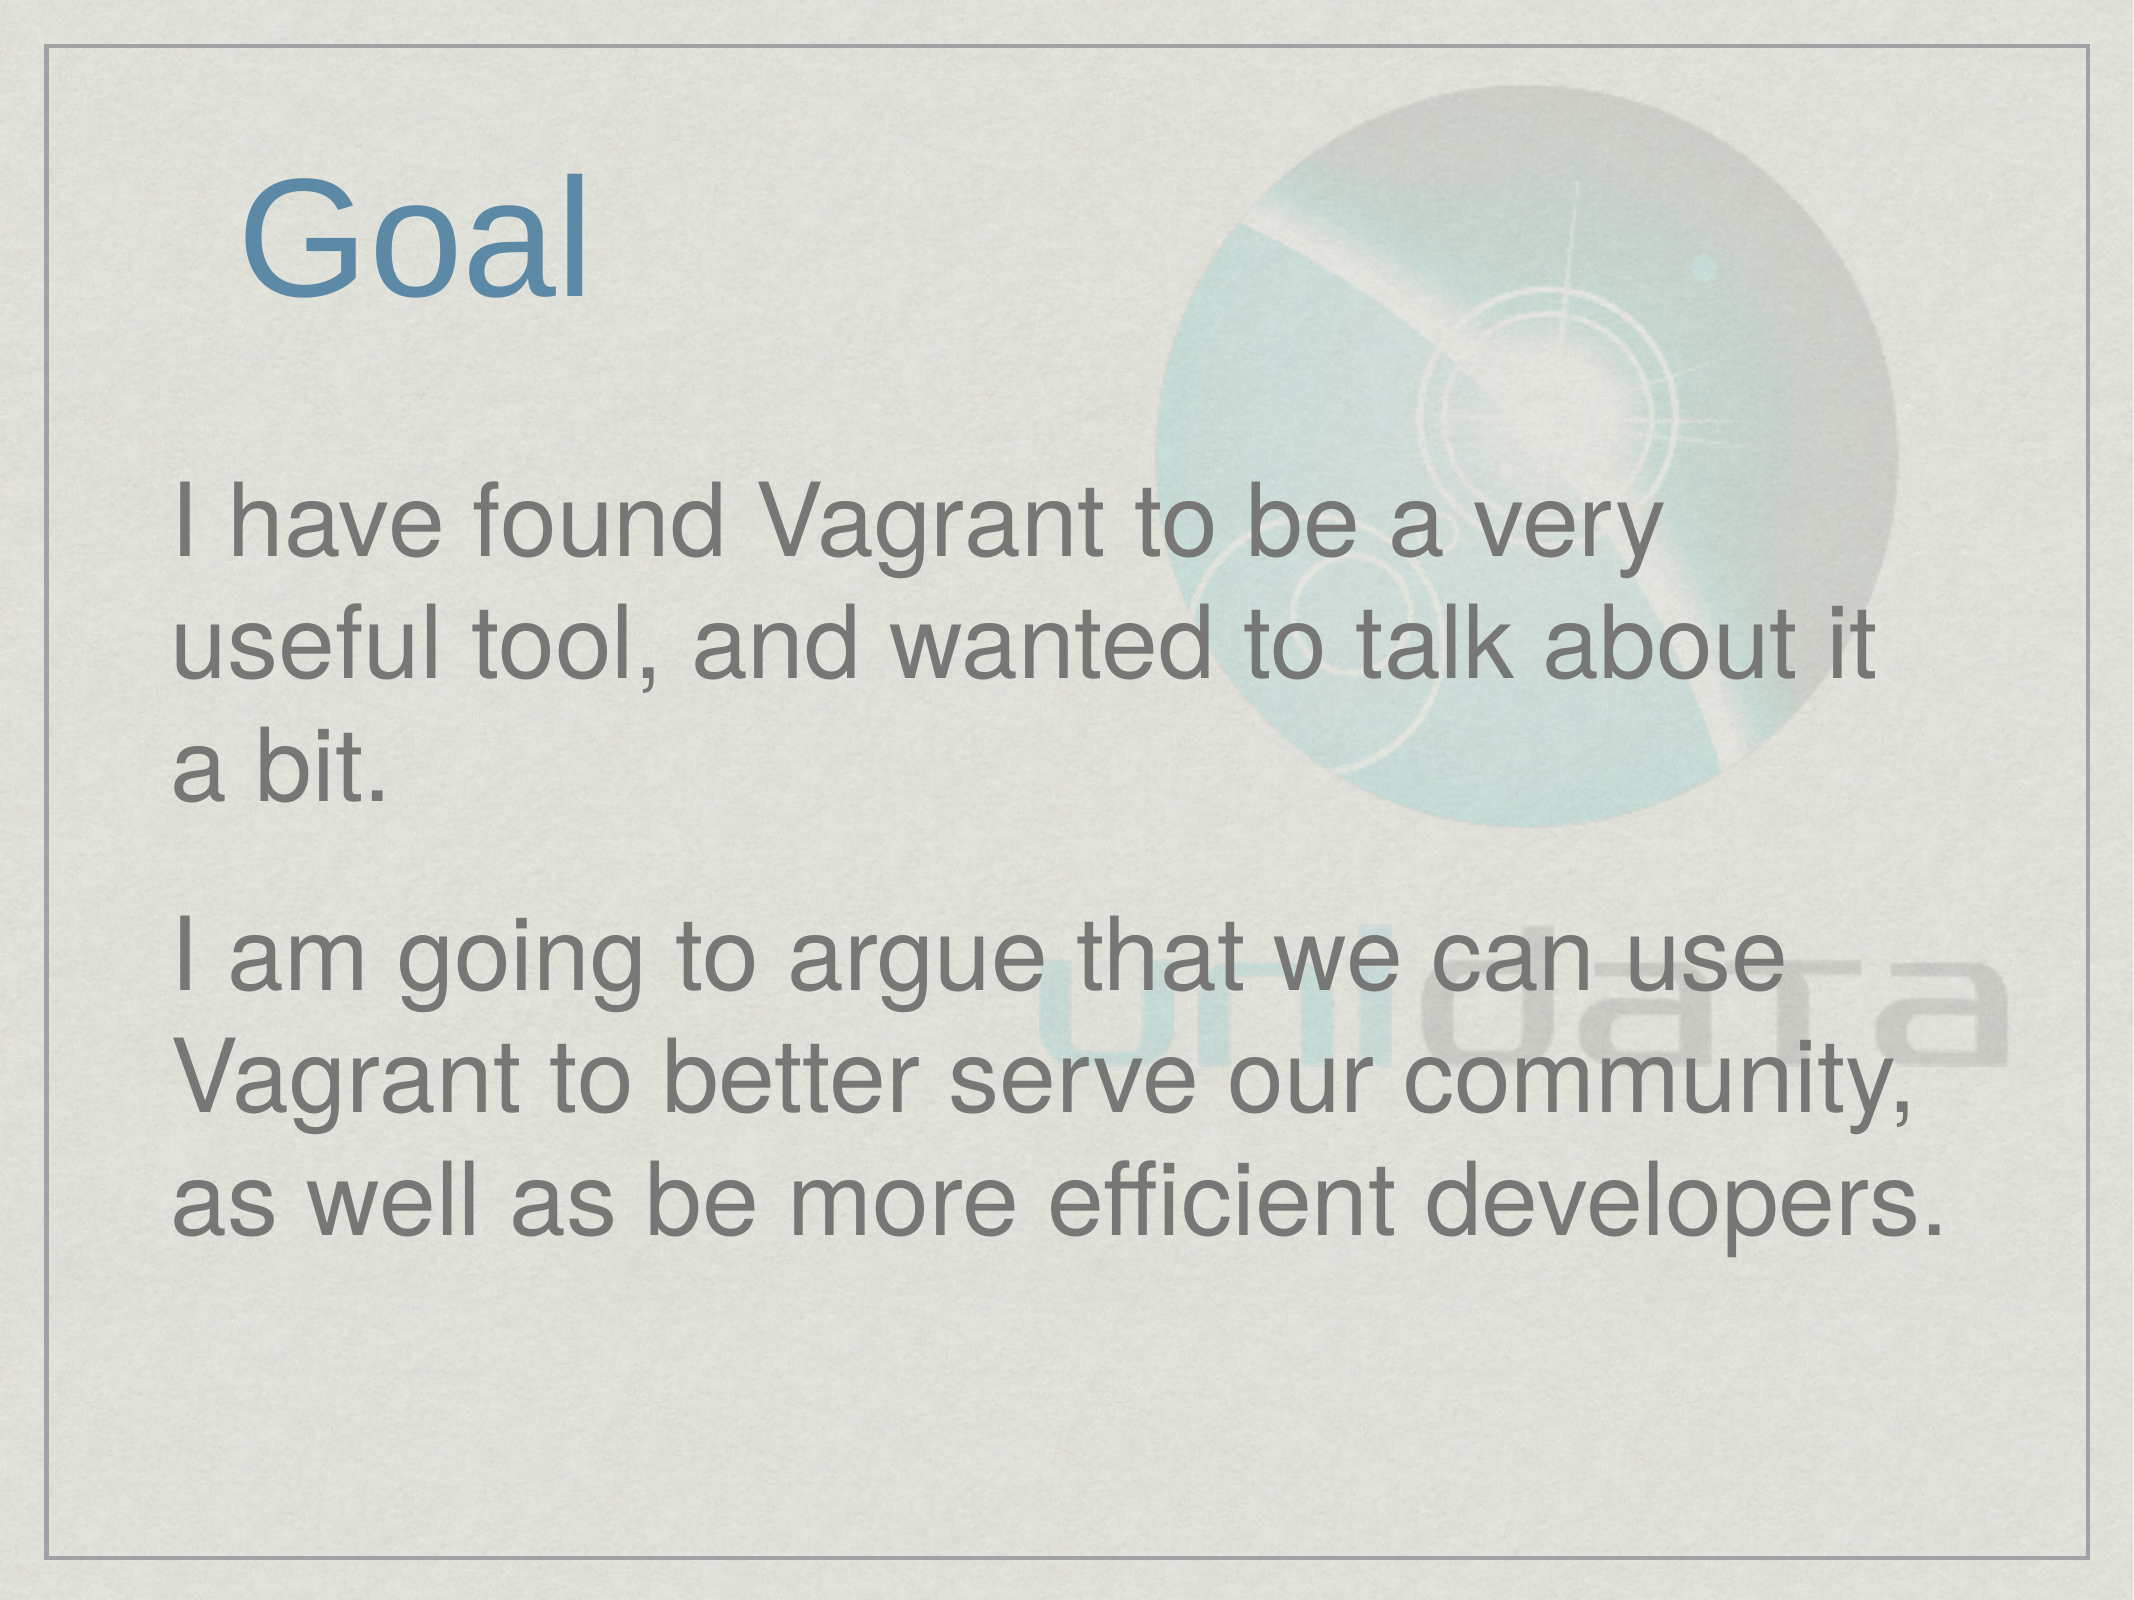

# Goal
I have found Vagrant to be a very useful tool, and wanted to talk about it a bit.
I am going to argue that we can use Vagrant to better serve our community, as well as be more efficient developers.